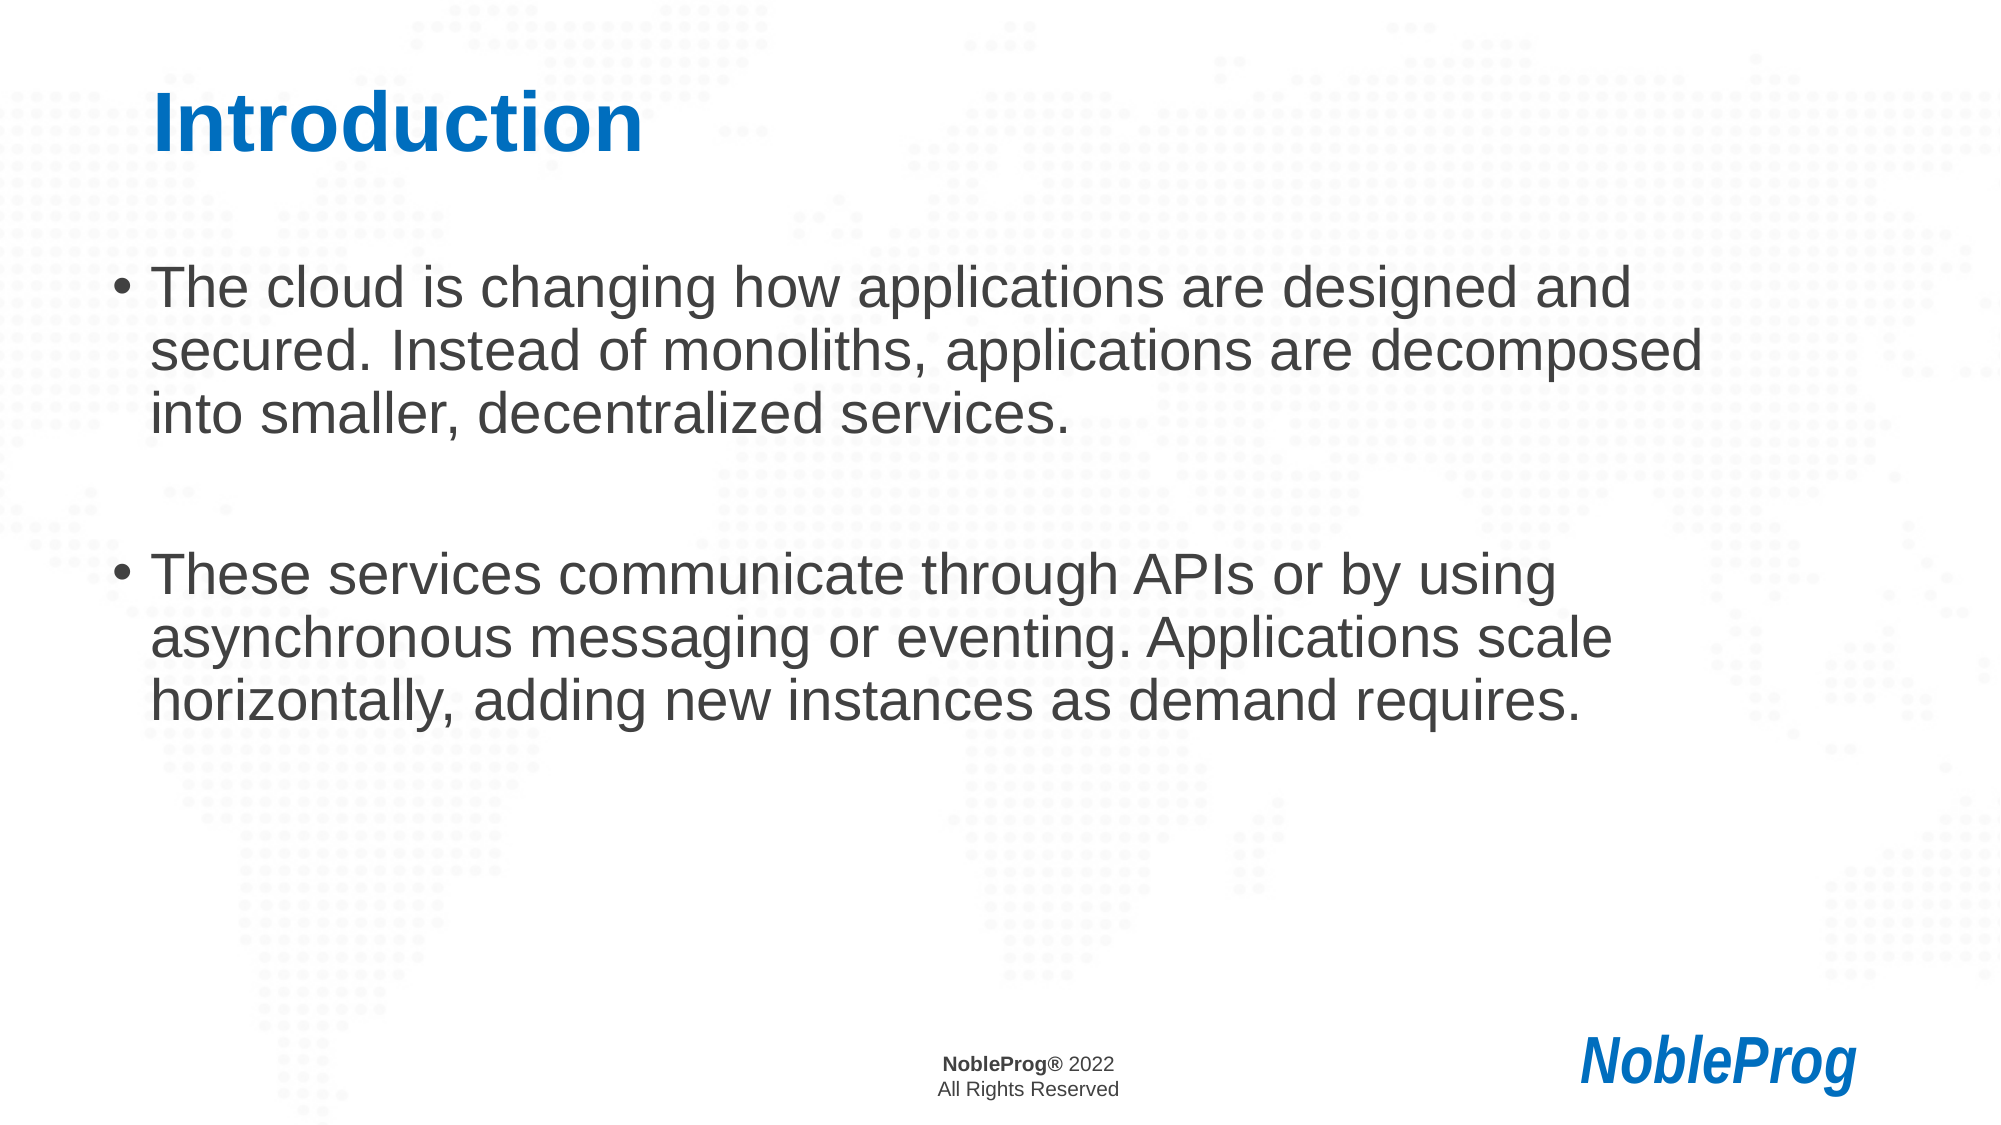

# Introduction
The cloud is changing how applications are designed and secured. Instead of monoliths, applications are decomposed into smaller, decentralized services.

These services communicate through APIs or by using asynchronous messaging or eventing. Applications scale horizontally, adding new instances as demand requires.